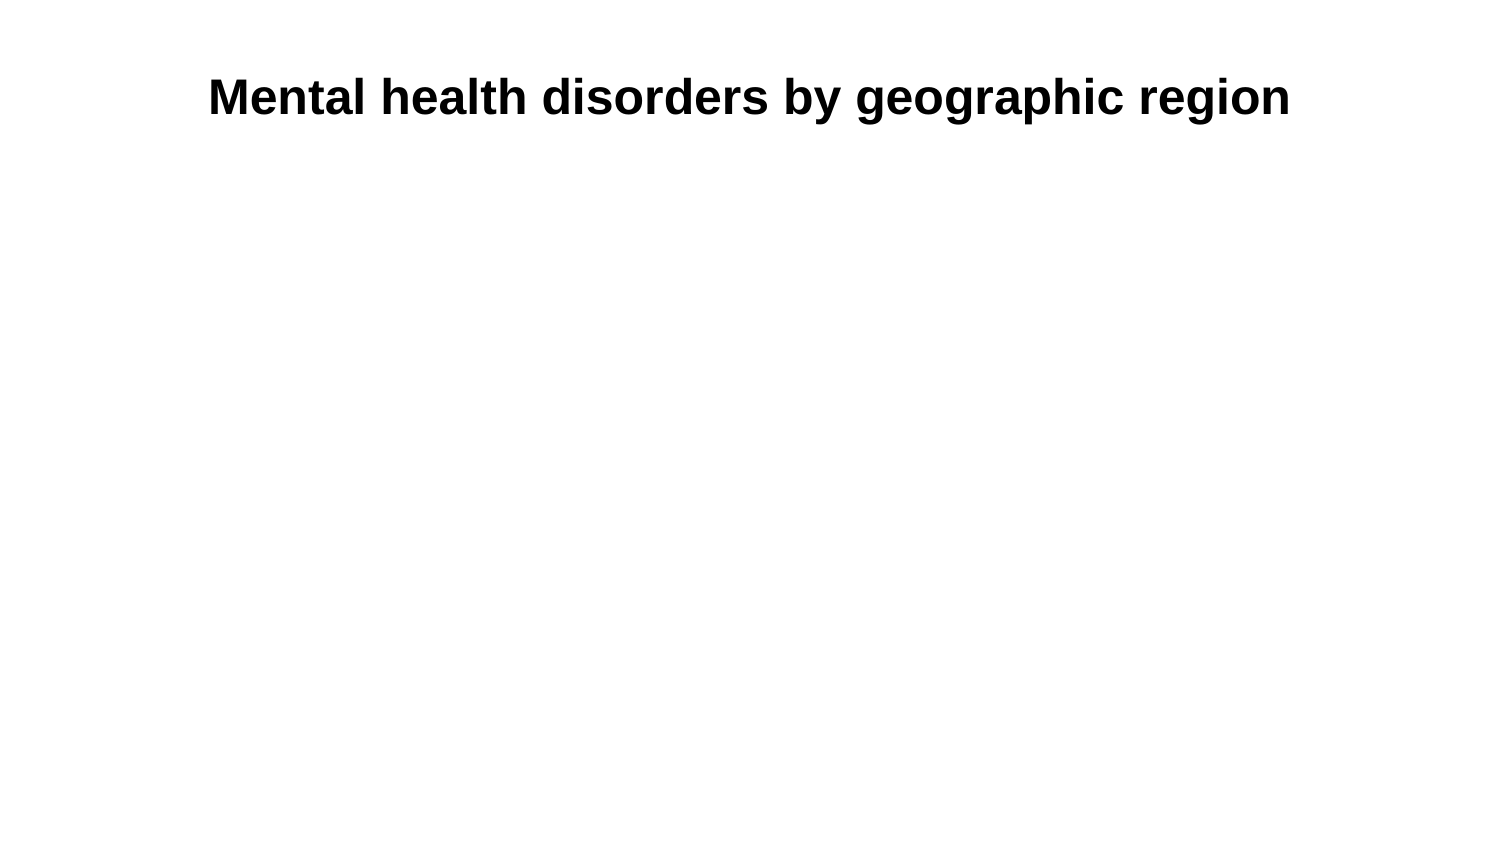

# Mental health disorders by geographic region